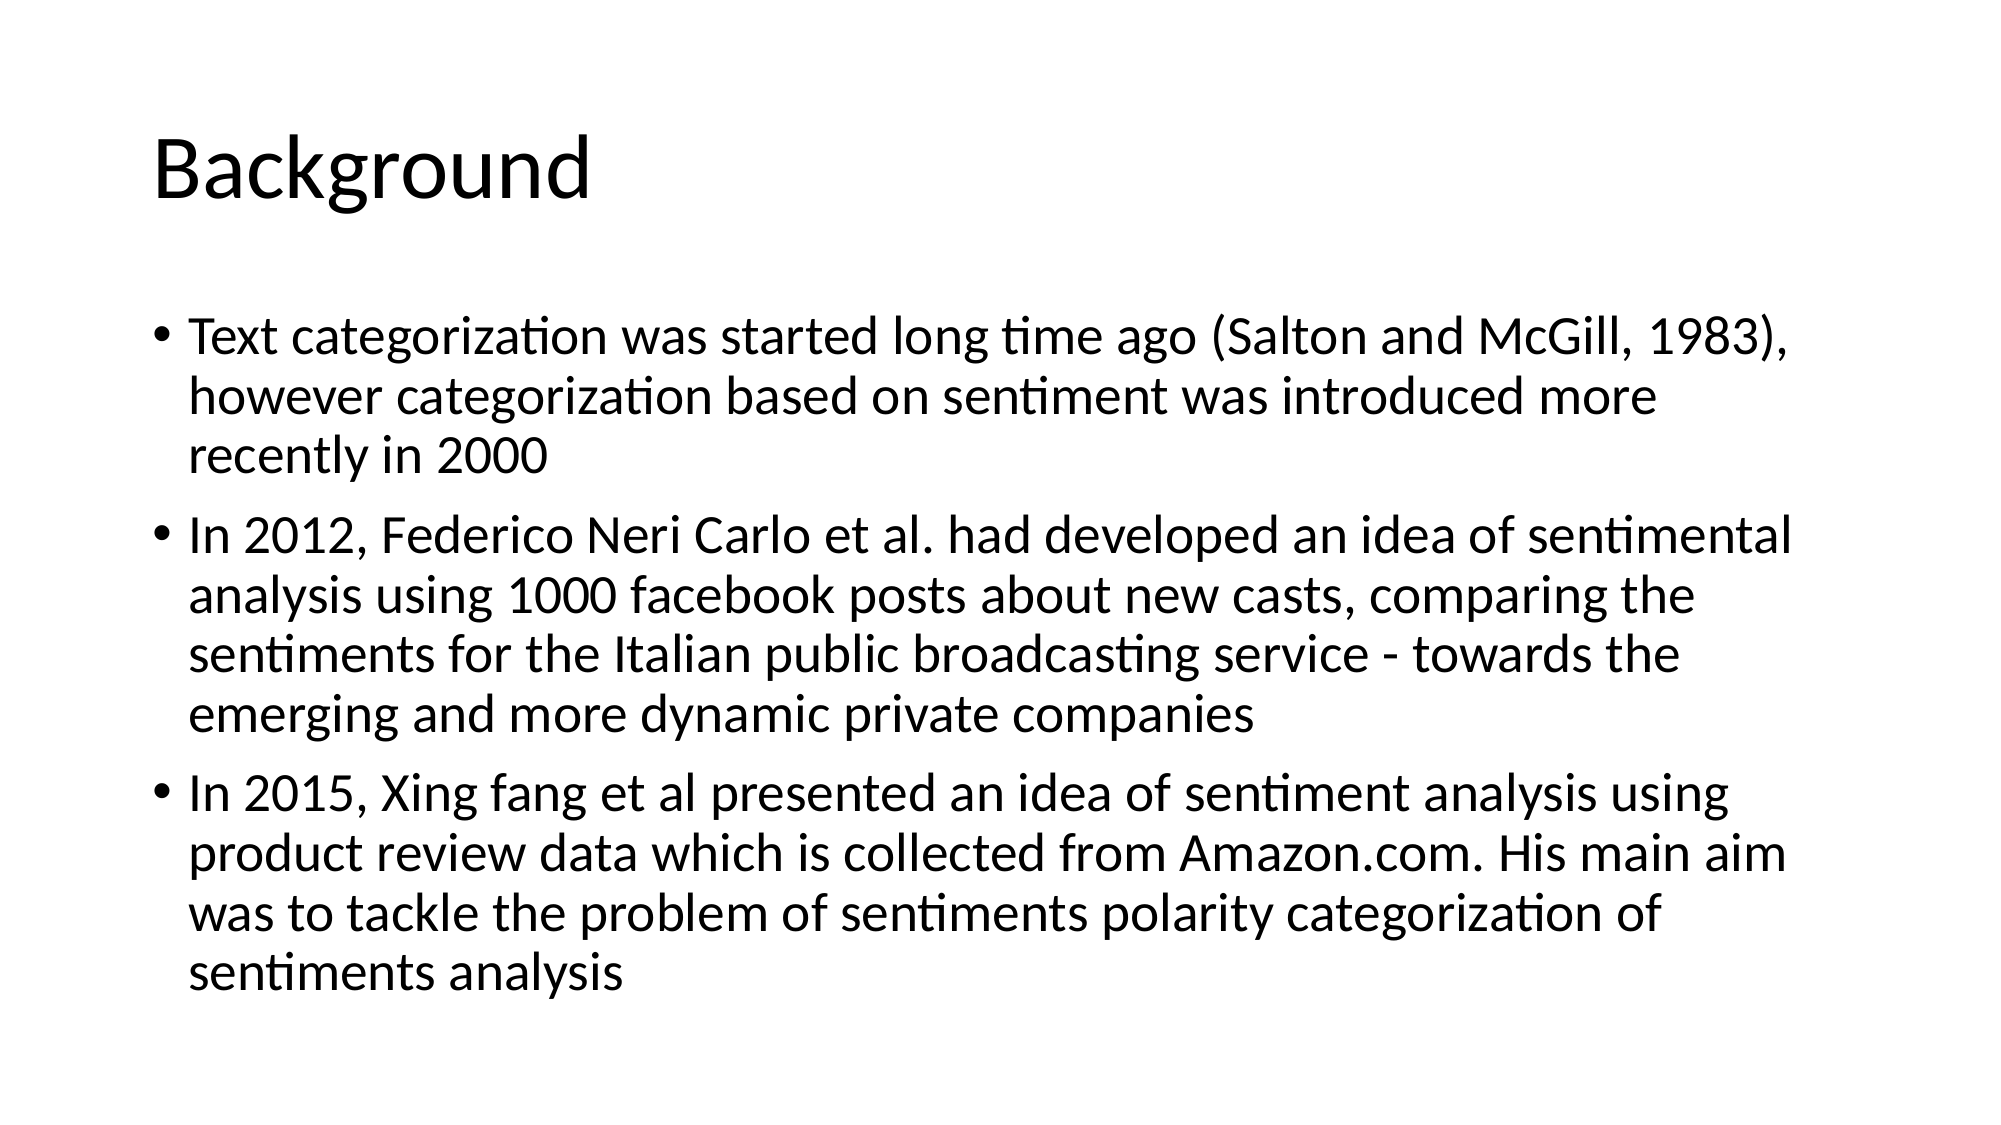

# Background
Text categorization was started long time ago (Salton and McGill, 1983), however categorization based on sentiment was introduced more recently in 2000
In 2012, Federico Neri Carlo et al. had developed an idea of sentimental analysis using 1000 facebook posts about new casts, comparing the sentiments for the Italian public broadcasting service - towards the emerging and more dynamic private companies
In 2015, Xing fang et al presented an idea of sentiment analysis using product review data which is collected from Amazon.com. His main aim was to tackle the problem of sentiments polarity categorization of sentiments analysis